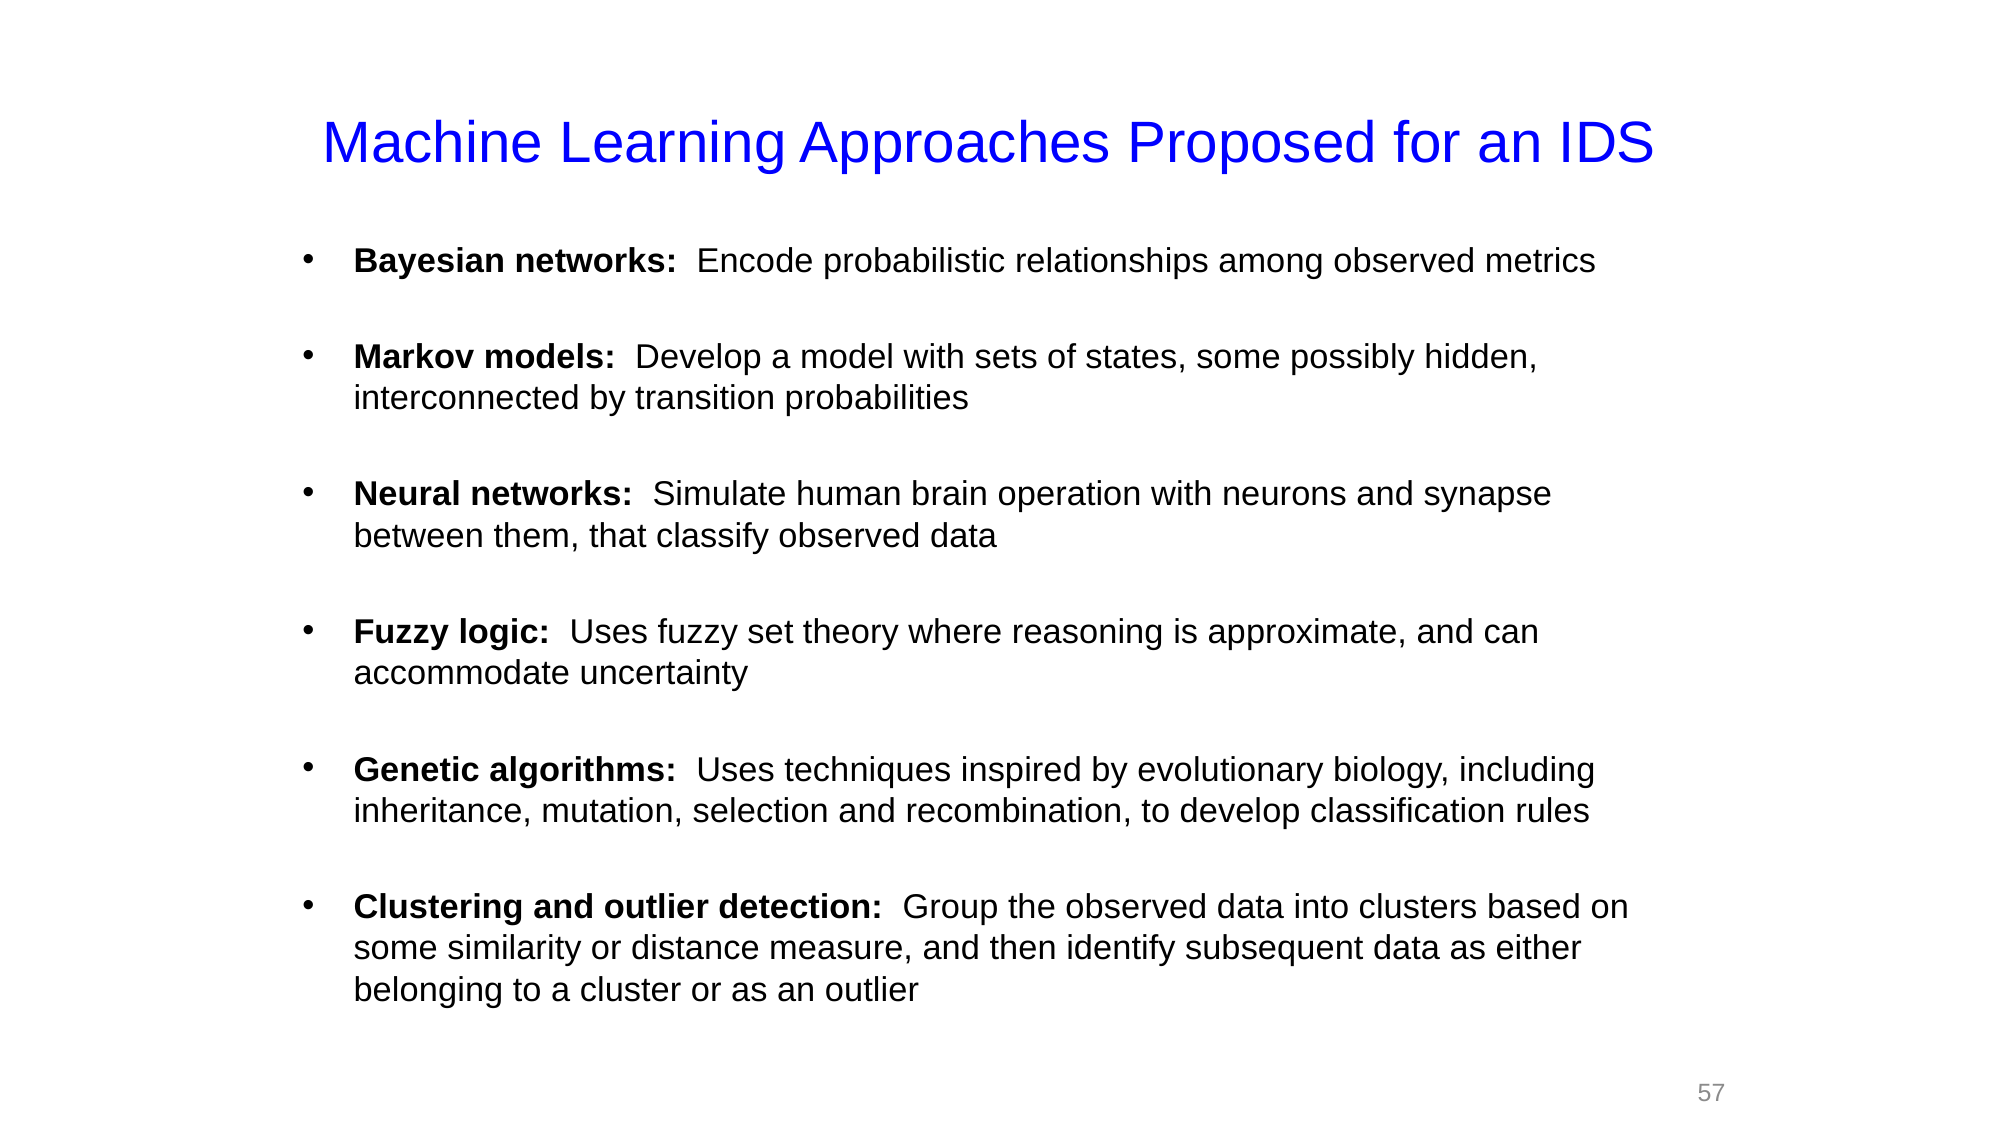

# Machine Learning Approaches Proposed for an IDS
Bayesian networks:  Encode probabilistic relationships among observed metrics

Markov models:  Develop a model with sets of states, some possibly hidden, interconnected by transition probabilities

Neural networks:  Simulate human brain operation with neurons and synapse between them, that classify observed data

Fuzzy logic:  Uses fuzzy set theory where reasoning is approximate, and can accommodate uncertainty

Genetic algorithms:  Uses techniques inspired by evolutionary biology, including inheritance, mutation, selection and recombination, to develop classification rules

Clustering and outlier detection:  Group the observed data into clusters based on some similarity or distance measure, and then identify subsequent data as either belonging to a cluster or as an outlier

Minimum human supervision
Recover from crashes and reinitializations
Self-monitor and detect intruder modification
57